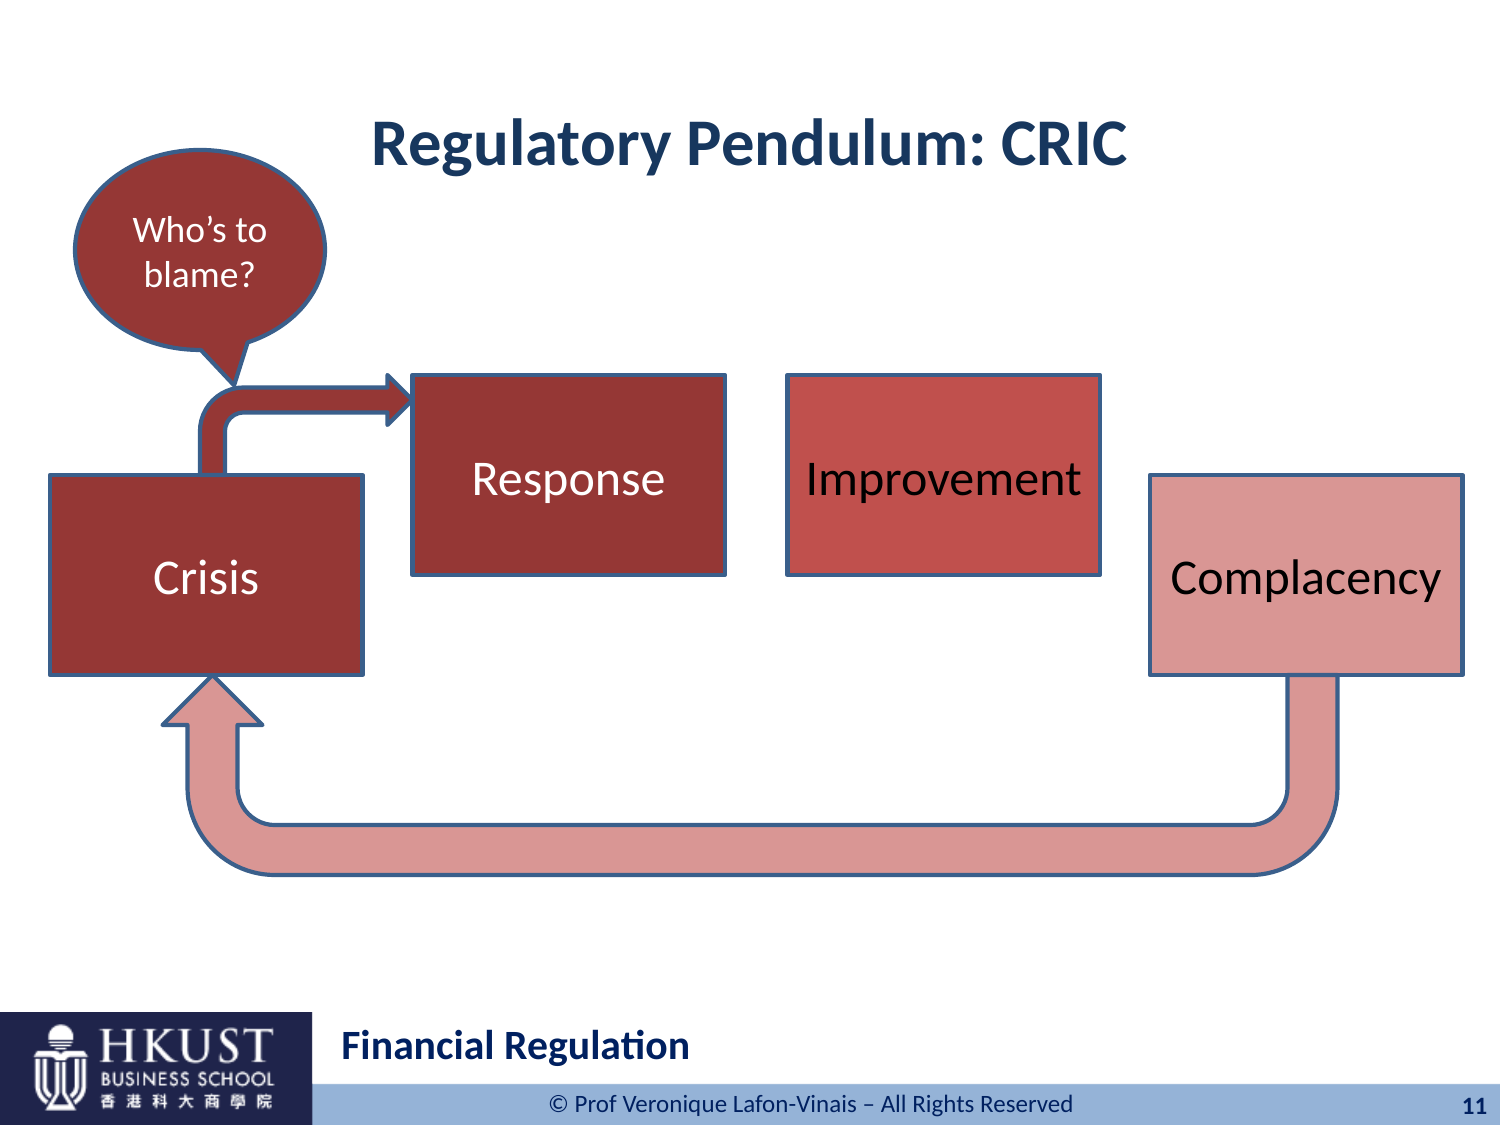

# Regulatory Pendulum: CRIC
Who’s to blame?

Response
Improvement
Crisis
Complacency

Financial Regulation
11